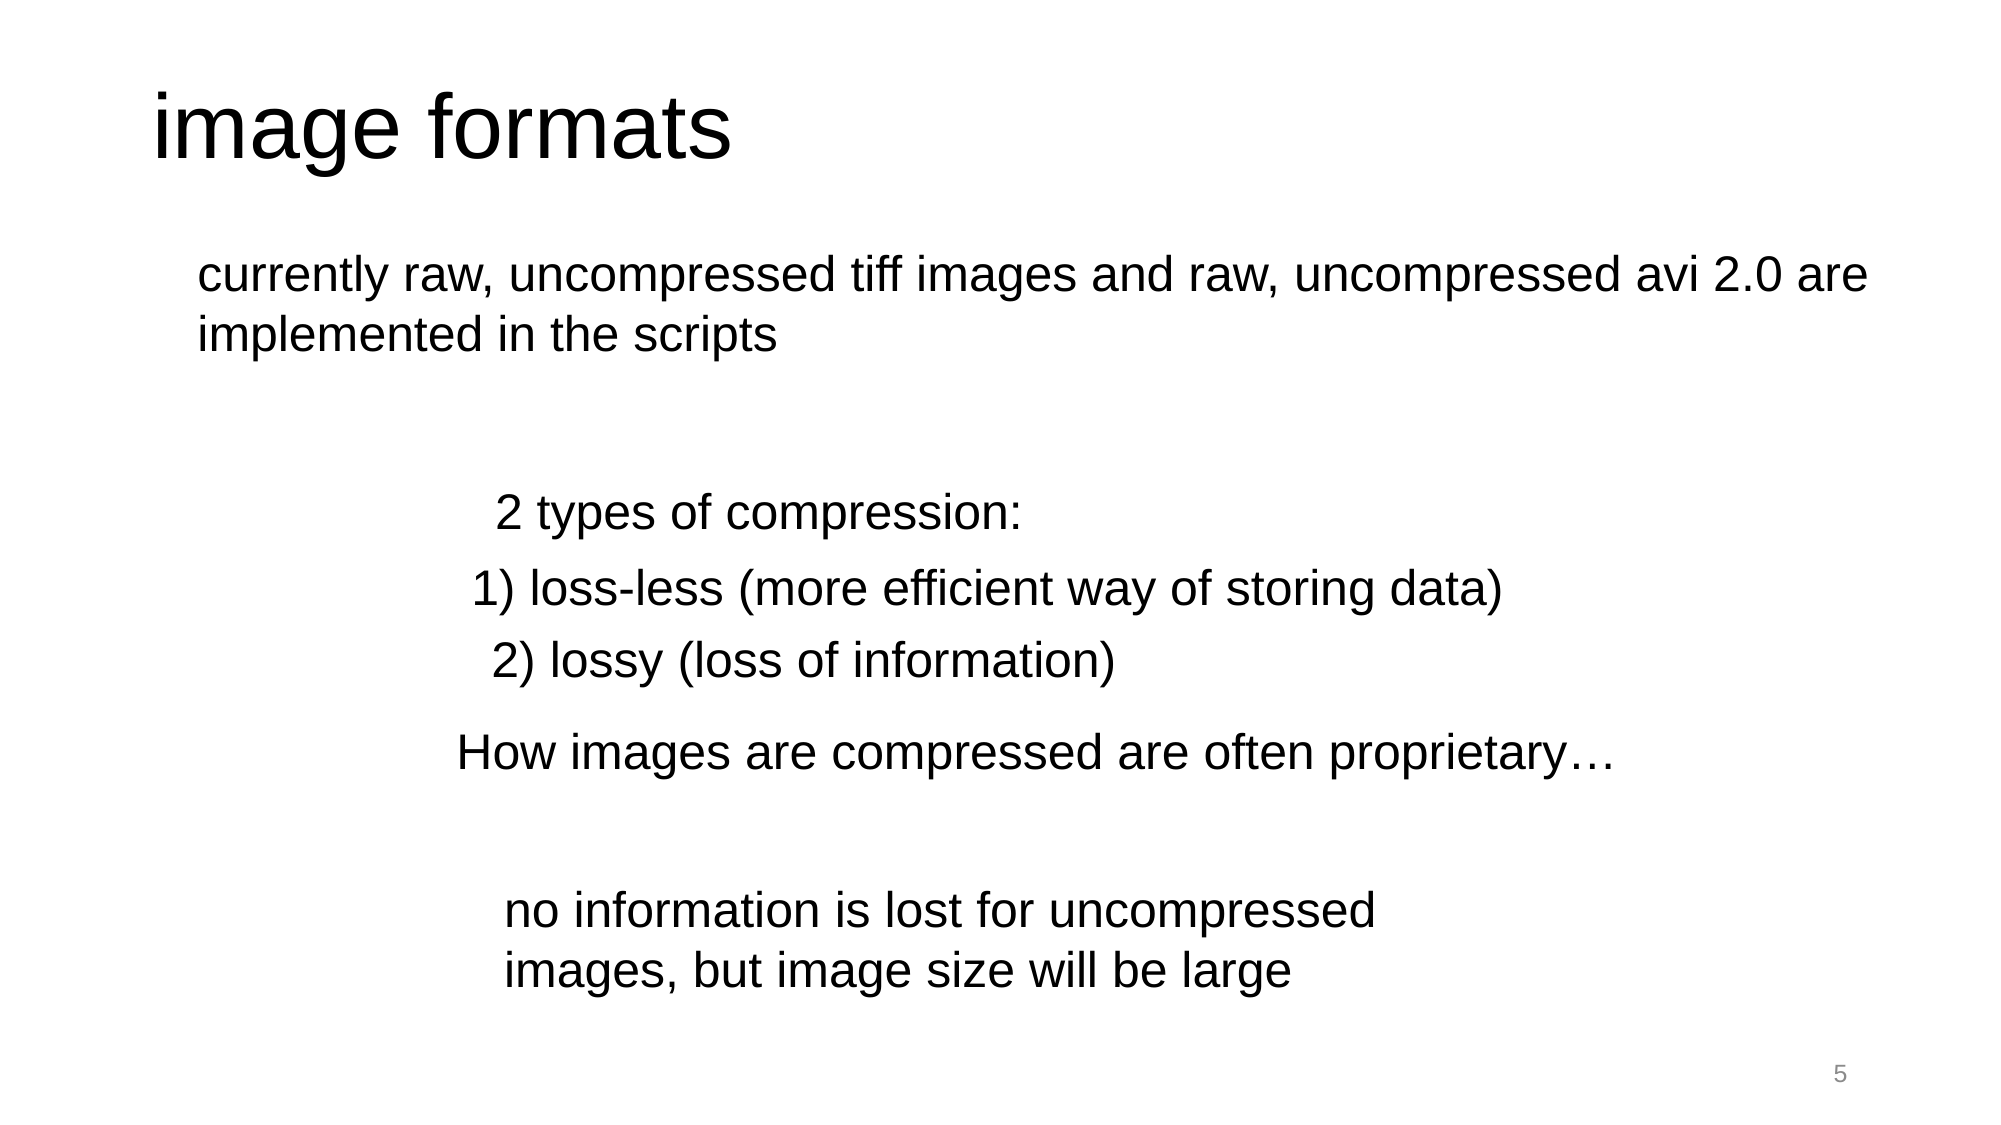

# image formats
currently raw, uncompressed tiff images and raw, uncompressed avi 2.0 are implemented in the scripts
2 types of compression:
1) loss-less (more efficient way of storing data)
2) lossy (loss of information)
How images are compressed are often proprietary…
no information is lost for uncompressed images, but image size will be large
5